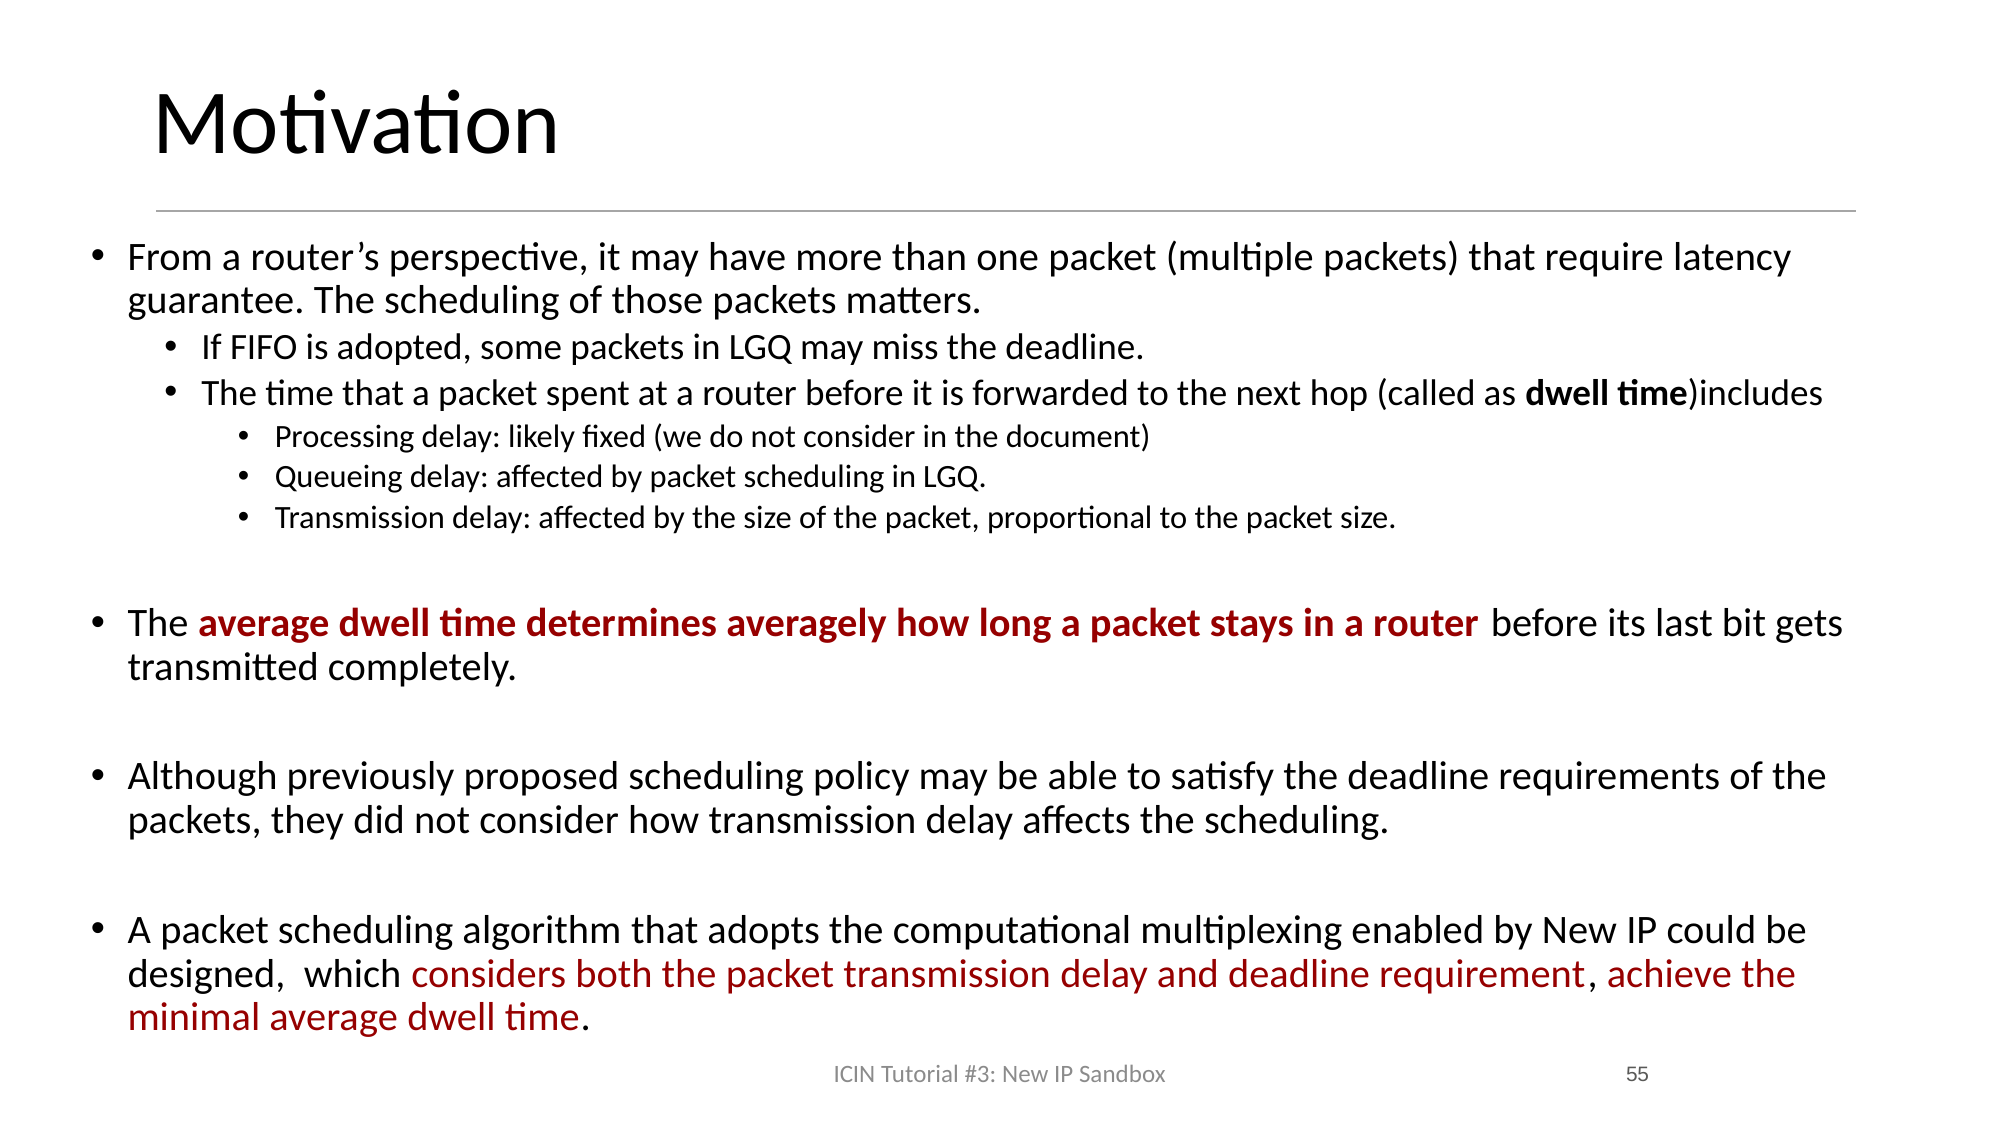

# Motivation
From a router’s perspective, it may have more than one packet (multiple packets) that require latency guarantee. The scheduling of those packets matters.
If FIFO is adopted, some packets in LGQ may miss the deadline.
The time that a packet spent at a router before it is forwarded to the next hop (called as dwell time)includes
Processing delay: likely fixed (we do not consider in the document)
Queueing delay: affected by packet scheduling in LGQ.
Transmission delay: affected by the size of the packet, proportional to the packet size.

The average dwell time determines averagely how long a packet stays in a router before its last bit gets transmitted completely.

Although previously proposed scheduling policy may be able to satisfy the deadline requirements of the packets, they did not consider how transmission delay affects the scheduling.

A packet scheduling algorithm that adopts the computational multiplexing enabled by New IP could be designed,  which considers both the packet transmission delay and deadline requirement, achieve the minimal average dwell time.

ICIN Tutorial #3: New IP Sandbox
55